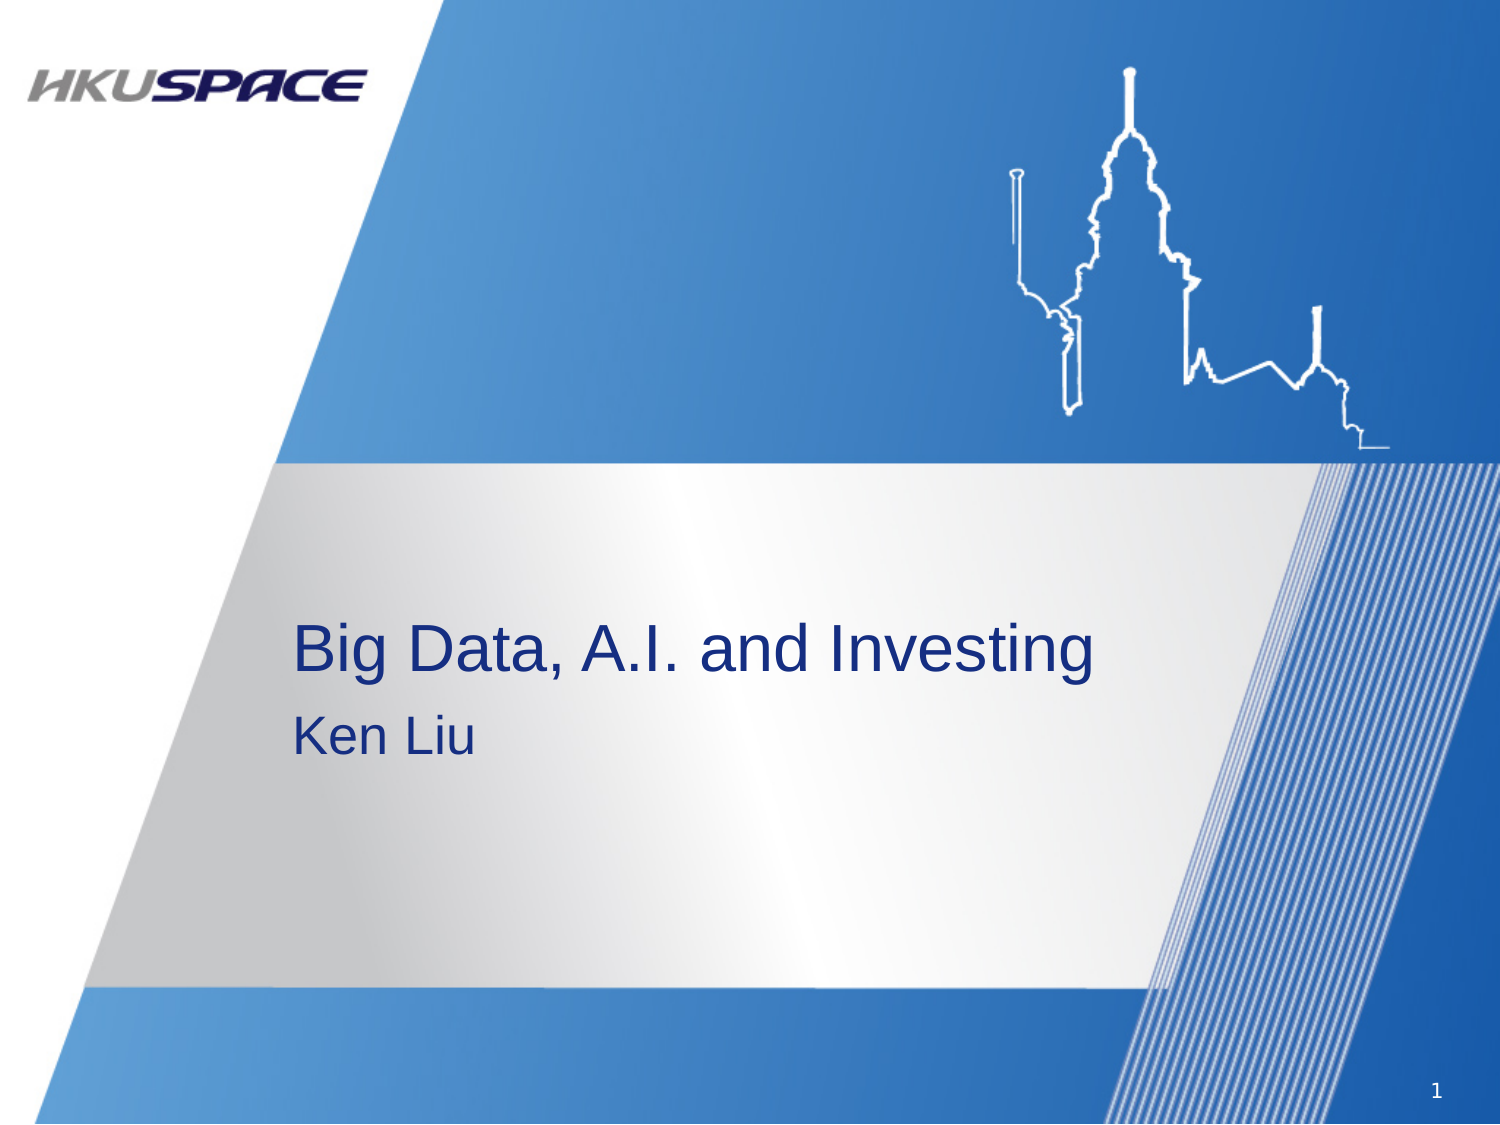

# Big Data, A.I. and Investing
Ken Liu
1